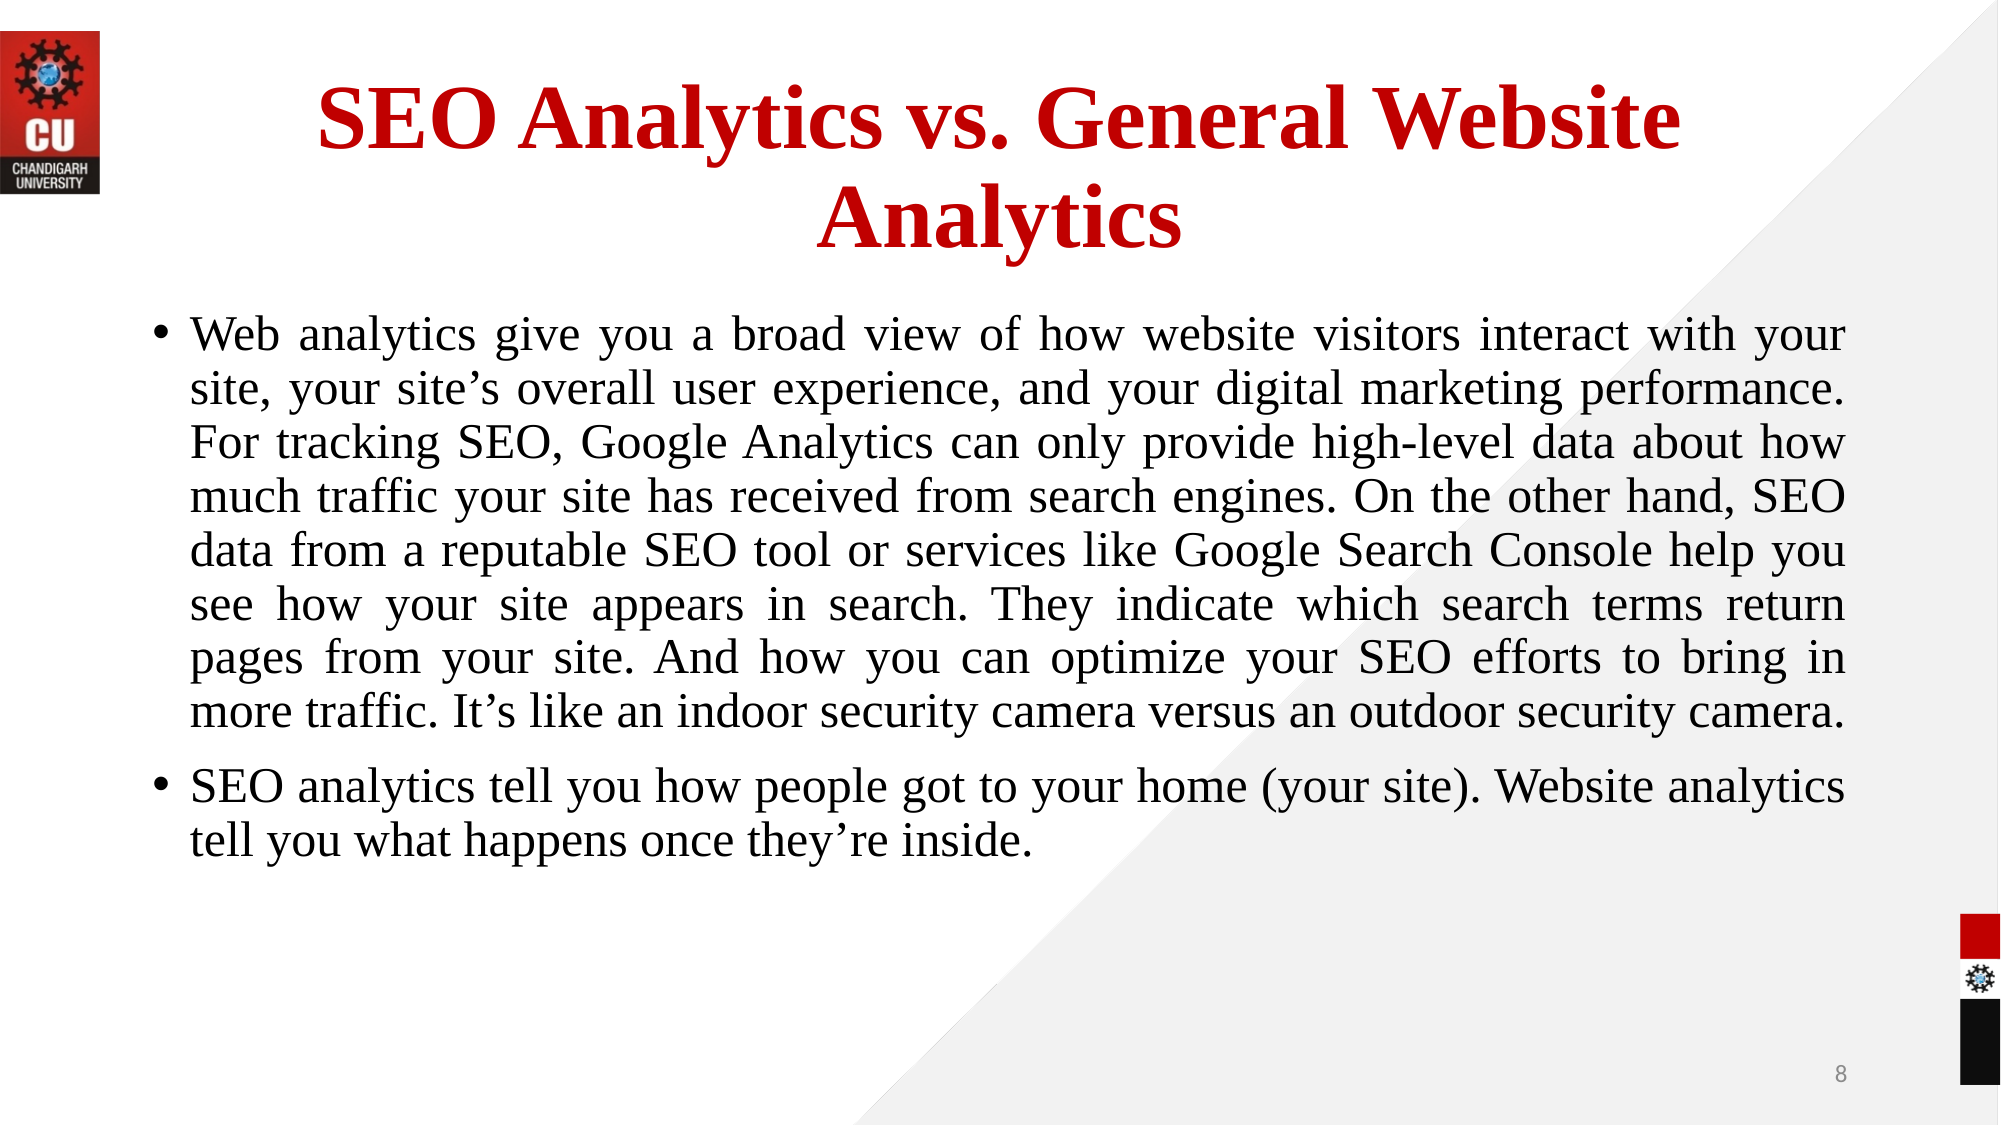

# SEO Analytics vs. General Website Analytics
Web analytics give you a broad view of how website visitors interact with your site, your site’s overall user experience, and your digital marketing performance. For tracking SEO, Google Analytics can only provide high-level data about how much traffic your site has received from search engines. On the other hand, SEO data from a reputable SEO tool or services like Google Search Console help you see how your site appears in search. They indicate which search terms return pages from your site. And how you can optimize your SEO efforts to bring in more traffic. It’s like an indoor security camera versus an outdoor security camera.
SEO analytics tell you how people got to your home (your site). Website analytics tell you what happens once they’re inside.
8